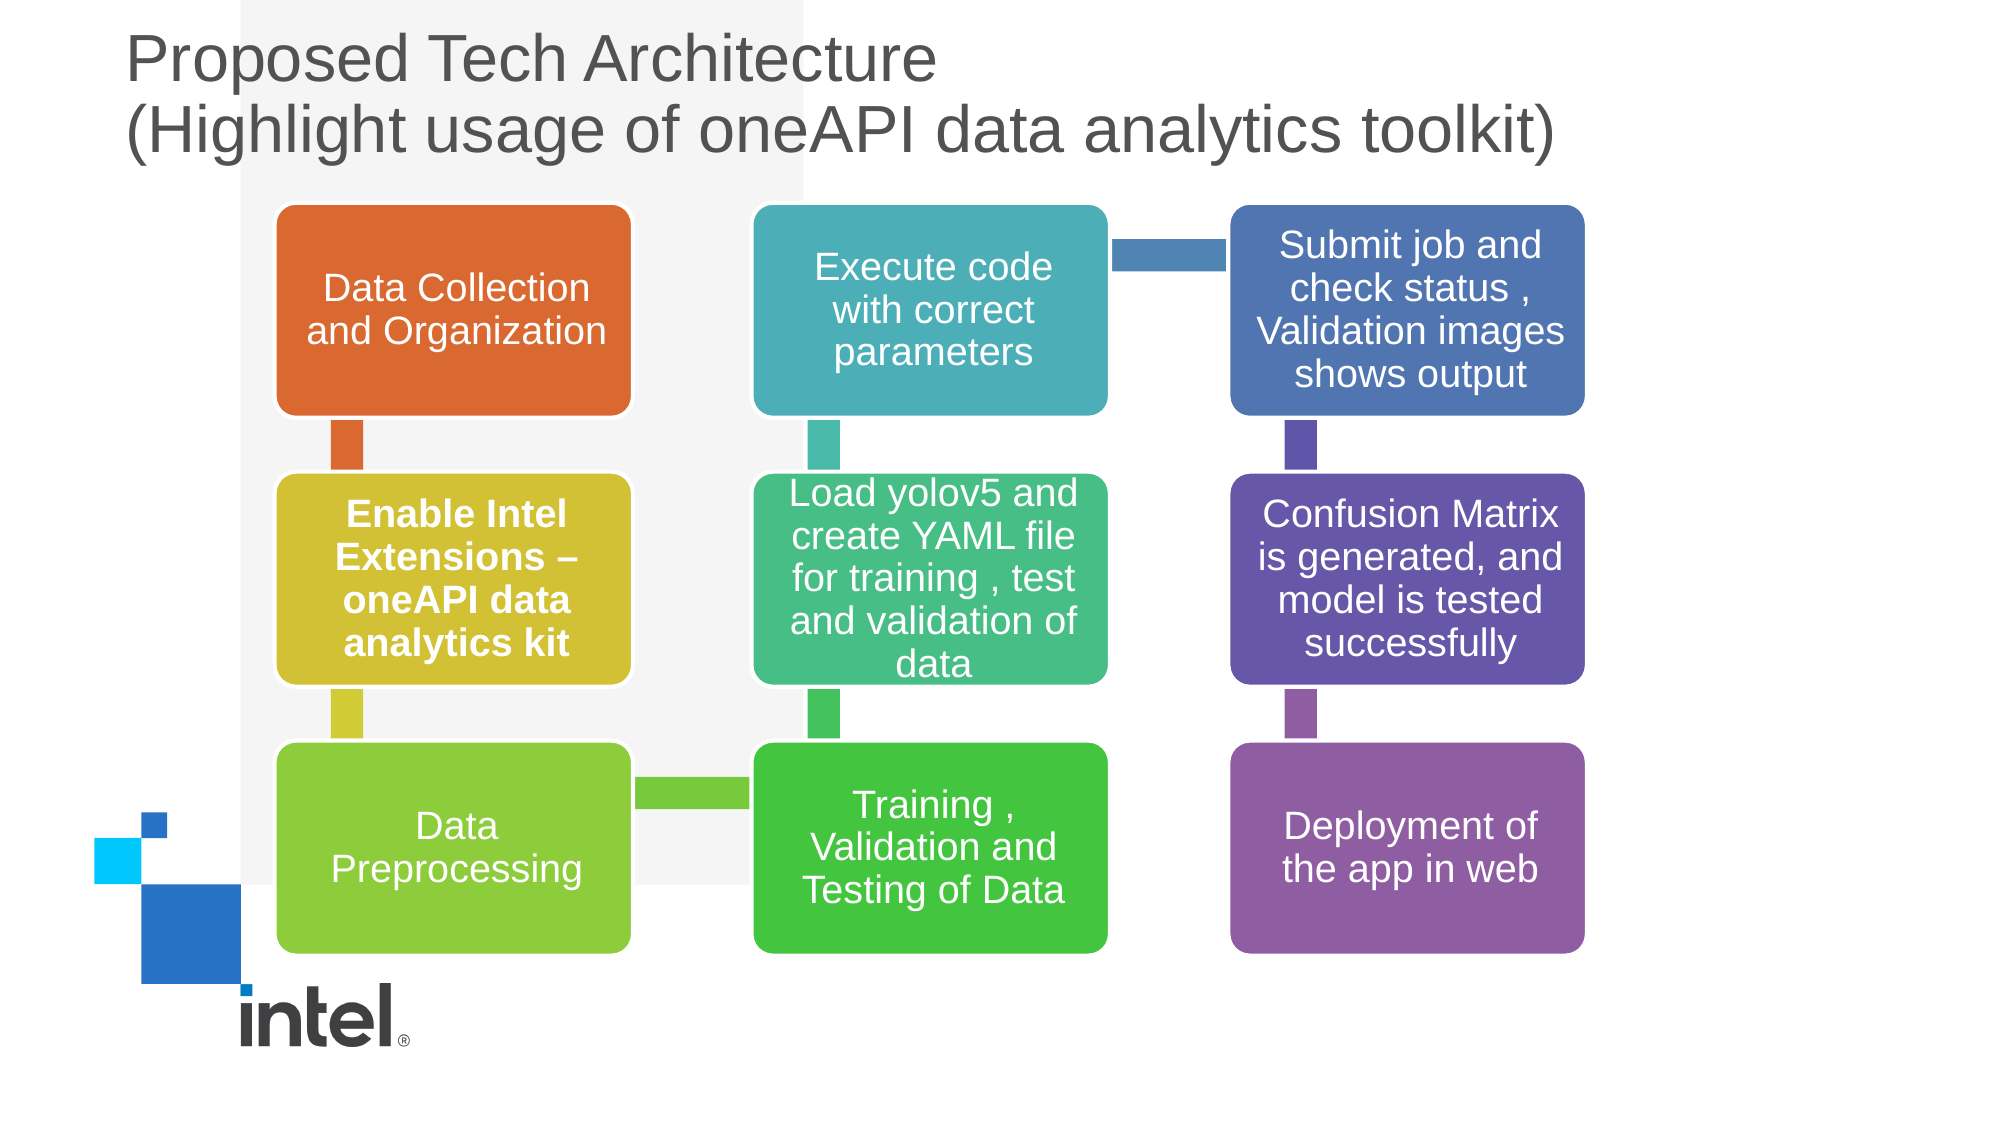

# Proposed Tech Architecture (Highlight usage of oneAPI data analytics toolkit)
Data Collection and Organization
Enable Intel Extensions – oneAPI data analytics kit
Data Preprocessing
Training , Validation and Testing of Data
Load yolov5 and create YAML file for training , test and validation of data
Execute code with correct parameters
Submit job and check status , Validation images shows output
Confusion Matrix is generated, and model is tested successfully
Deployment of the app in web